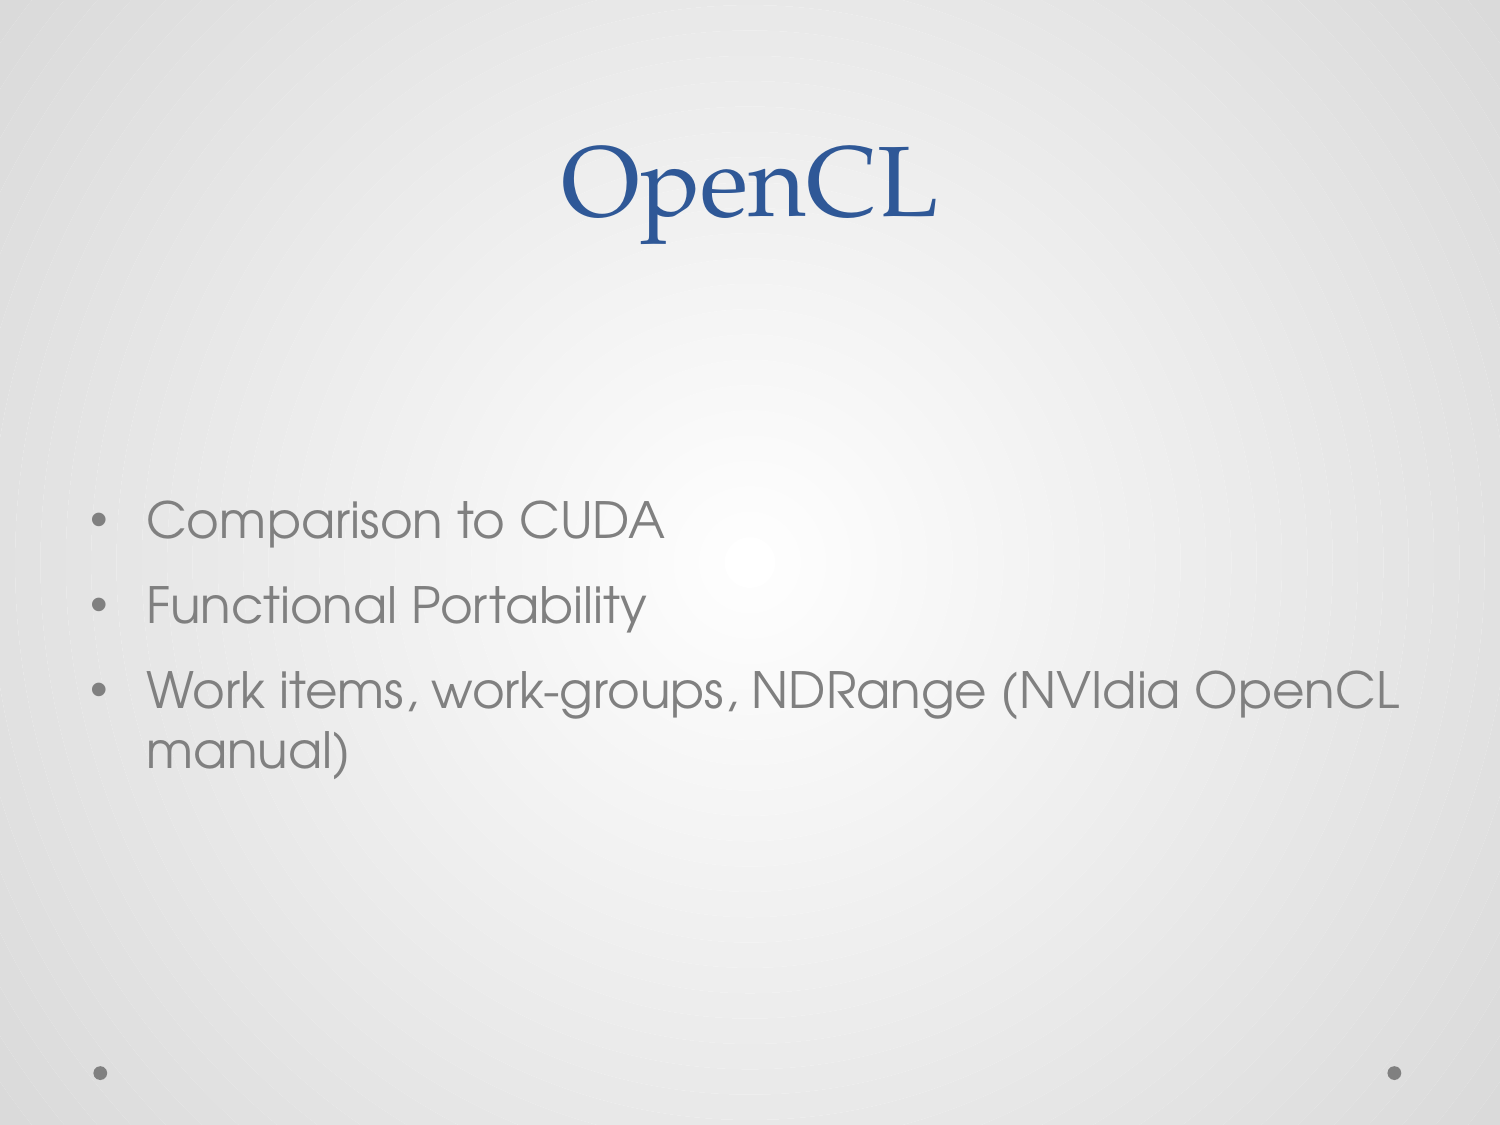

# OpenCL
Comparison to CUDA
Functional Portability
Work items, work-groups, NDRange (NVIdia OpenCL manual)